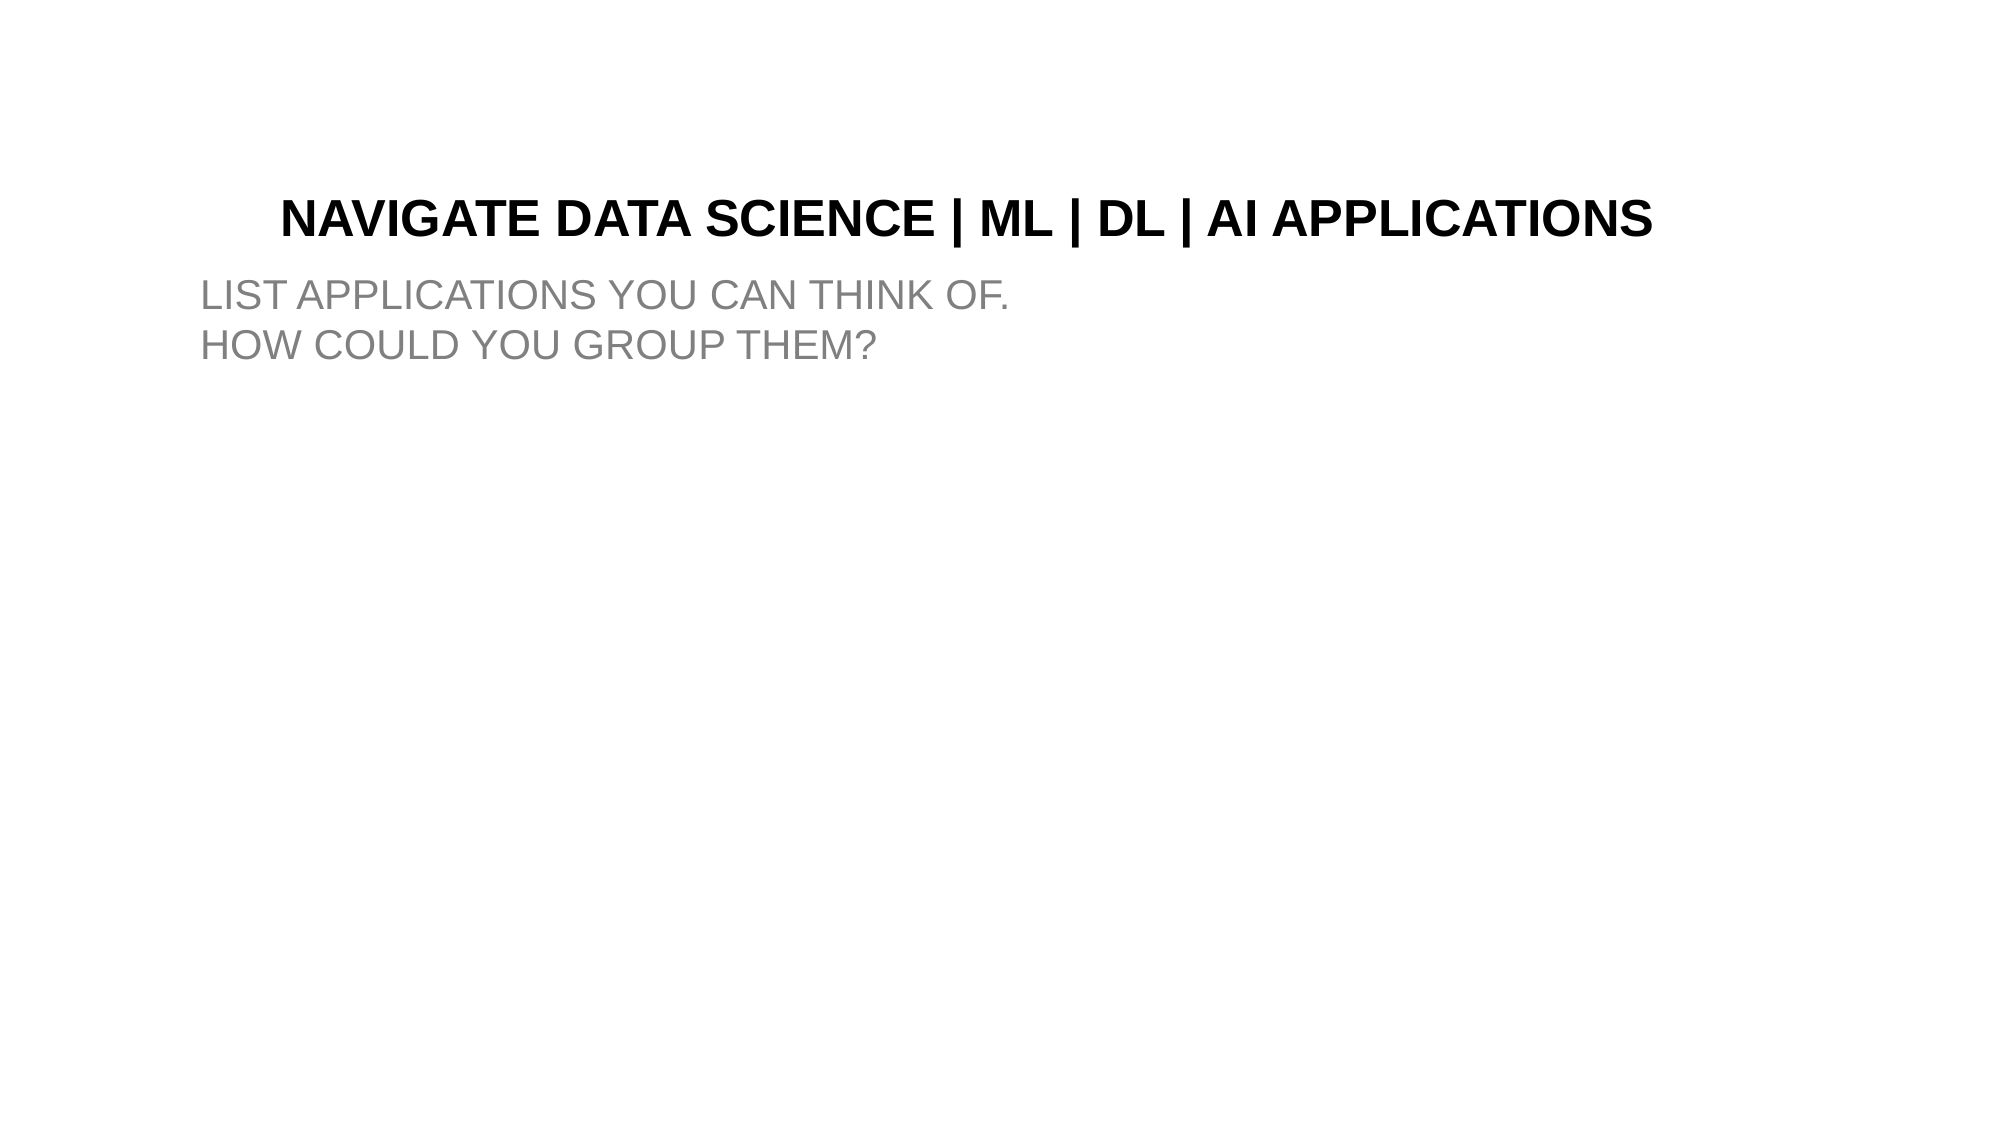

NAVIGATE DATA SCIENCE | ML | DL | AI APPLICATIONS
LIST APPLICATIONS YOU CAN THINK OF.
HOW COULD YOU GROUP THEM?